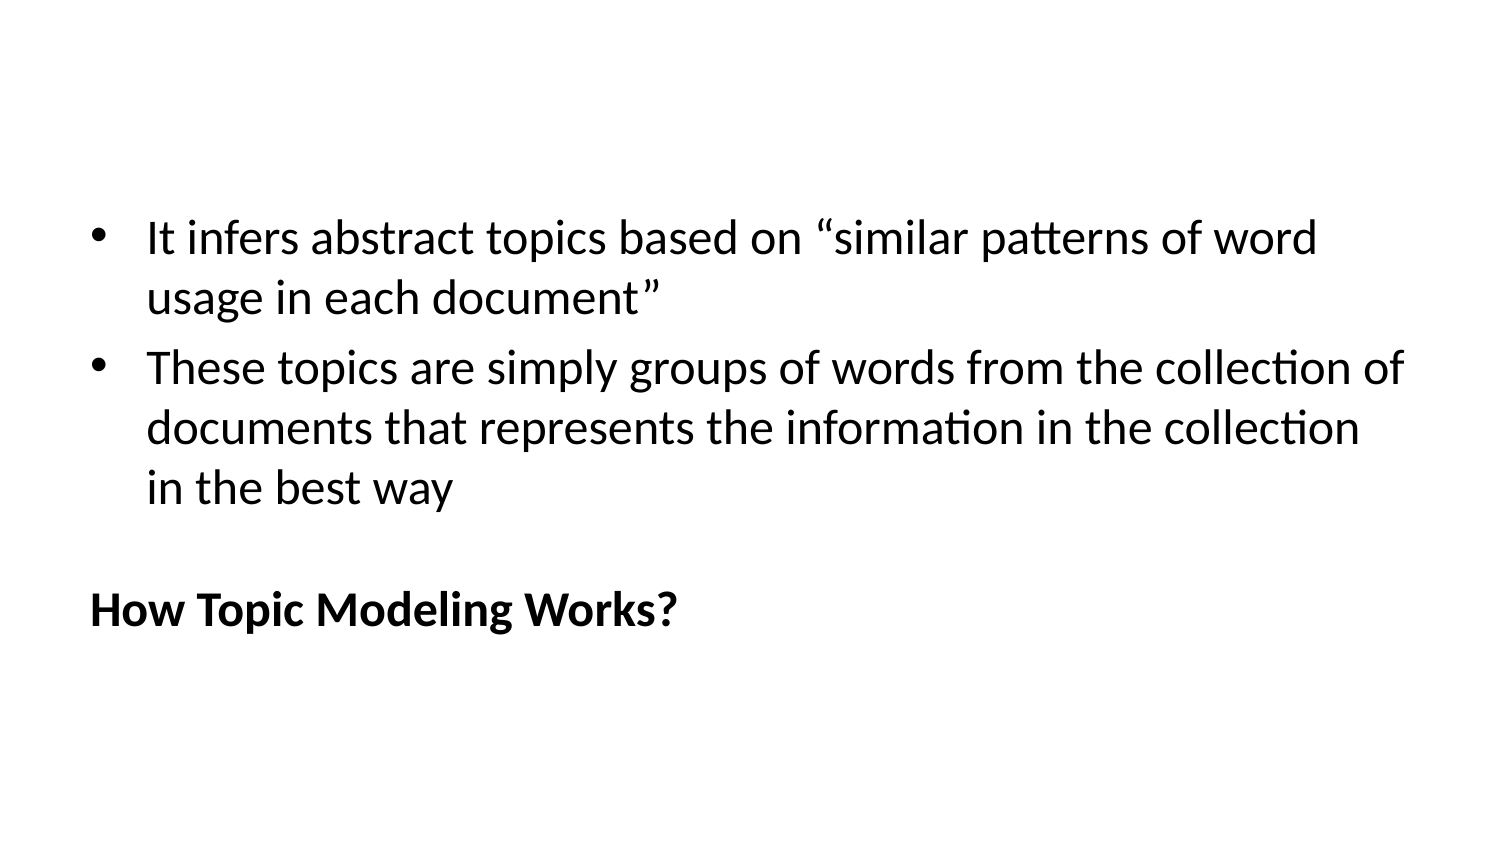

It infers abstract topics based on “similar patterns of word usage in each document”
These topics are simply groups of words from the collection of documents that represents the information in the collection in the best way
How Topic Modeling Works?